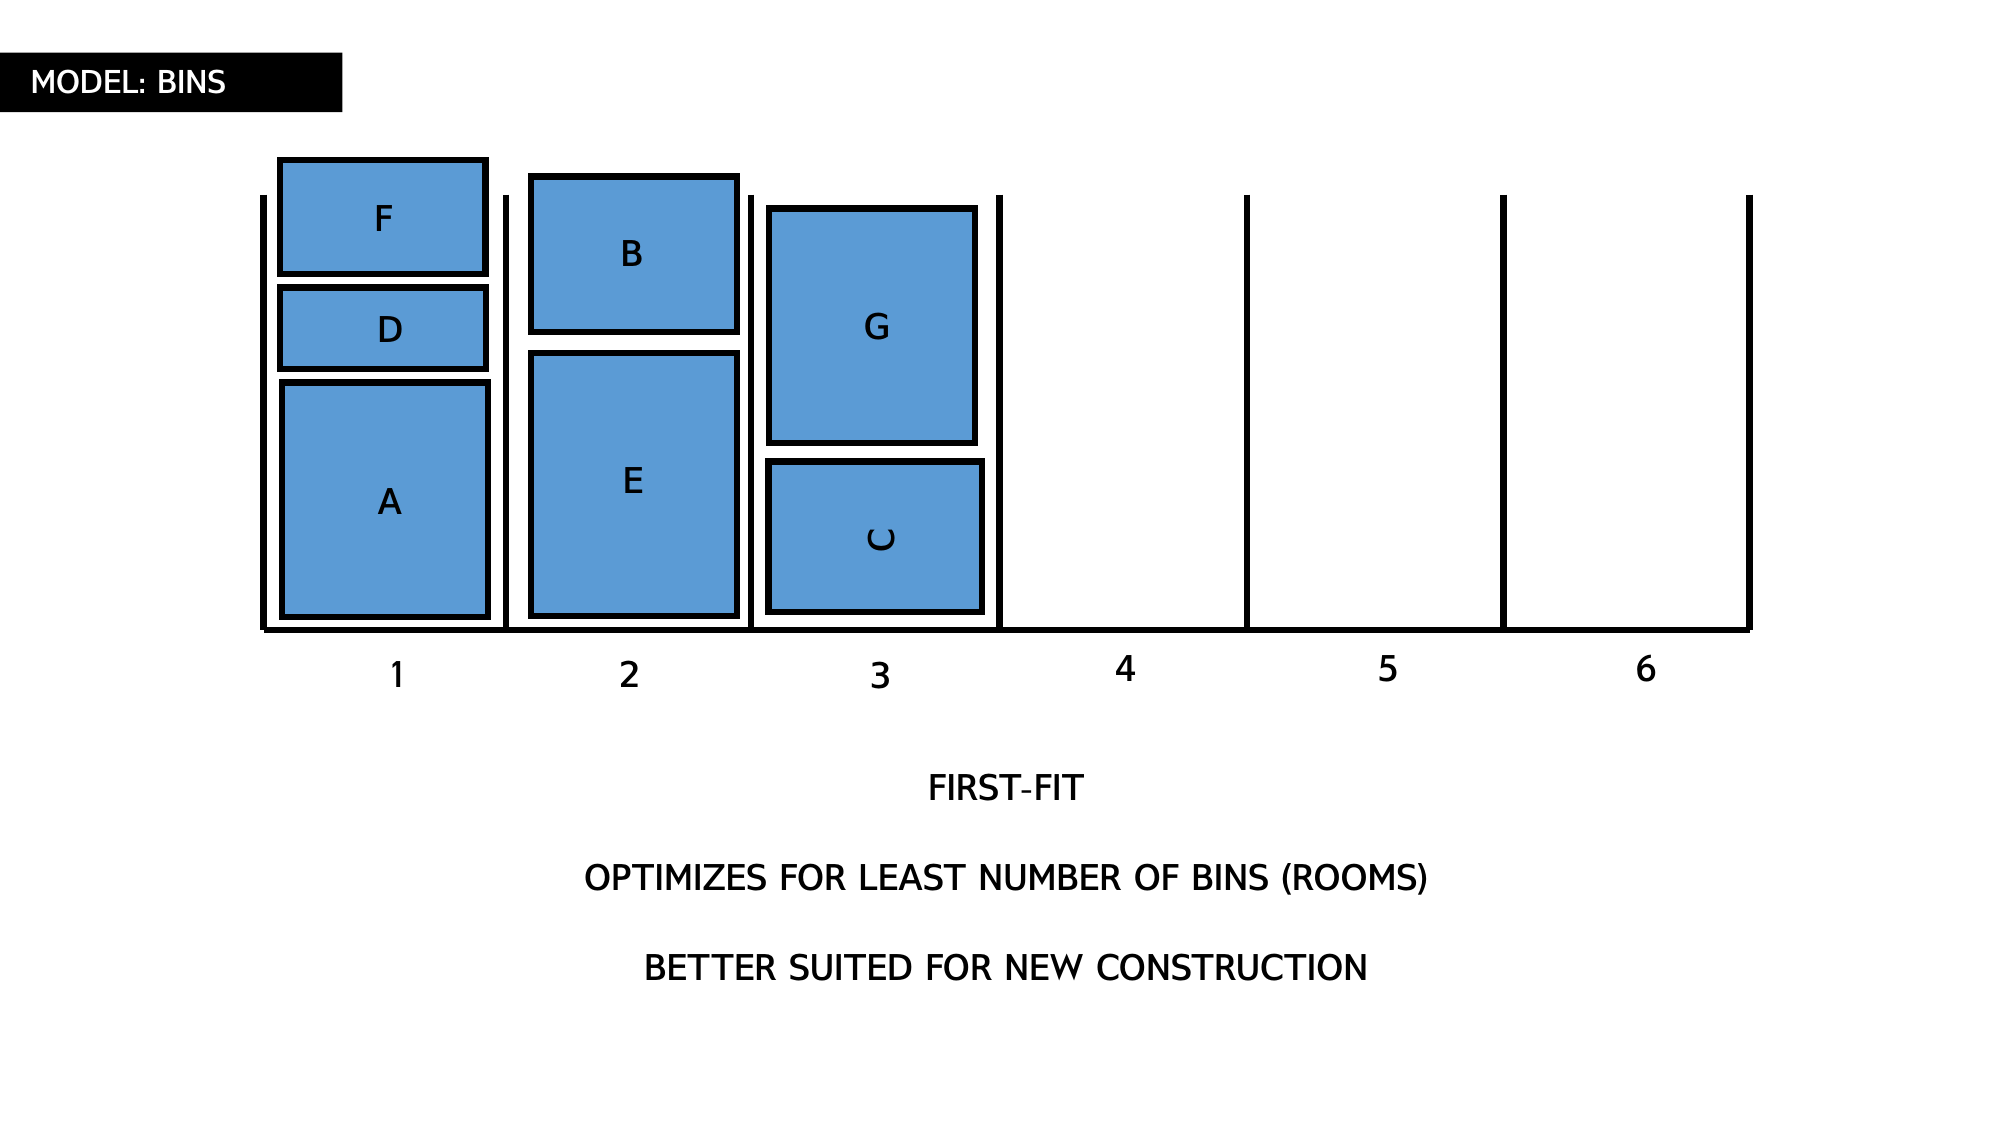

MODEL: BINS

#

F

B

G
D

E
A
C
4
5
6
1
2
3
FIRST-FIT

OPTIMIZES FOR LEAST NUMBER OF BINS (ROOMS)

BETTER SUITED FOR NEW CONSTRUCTION